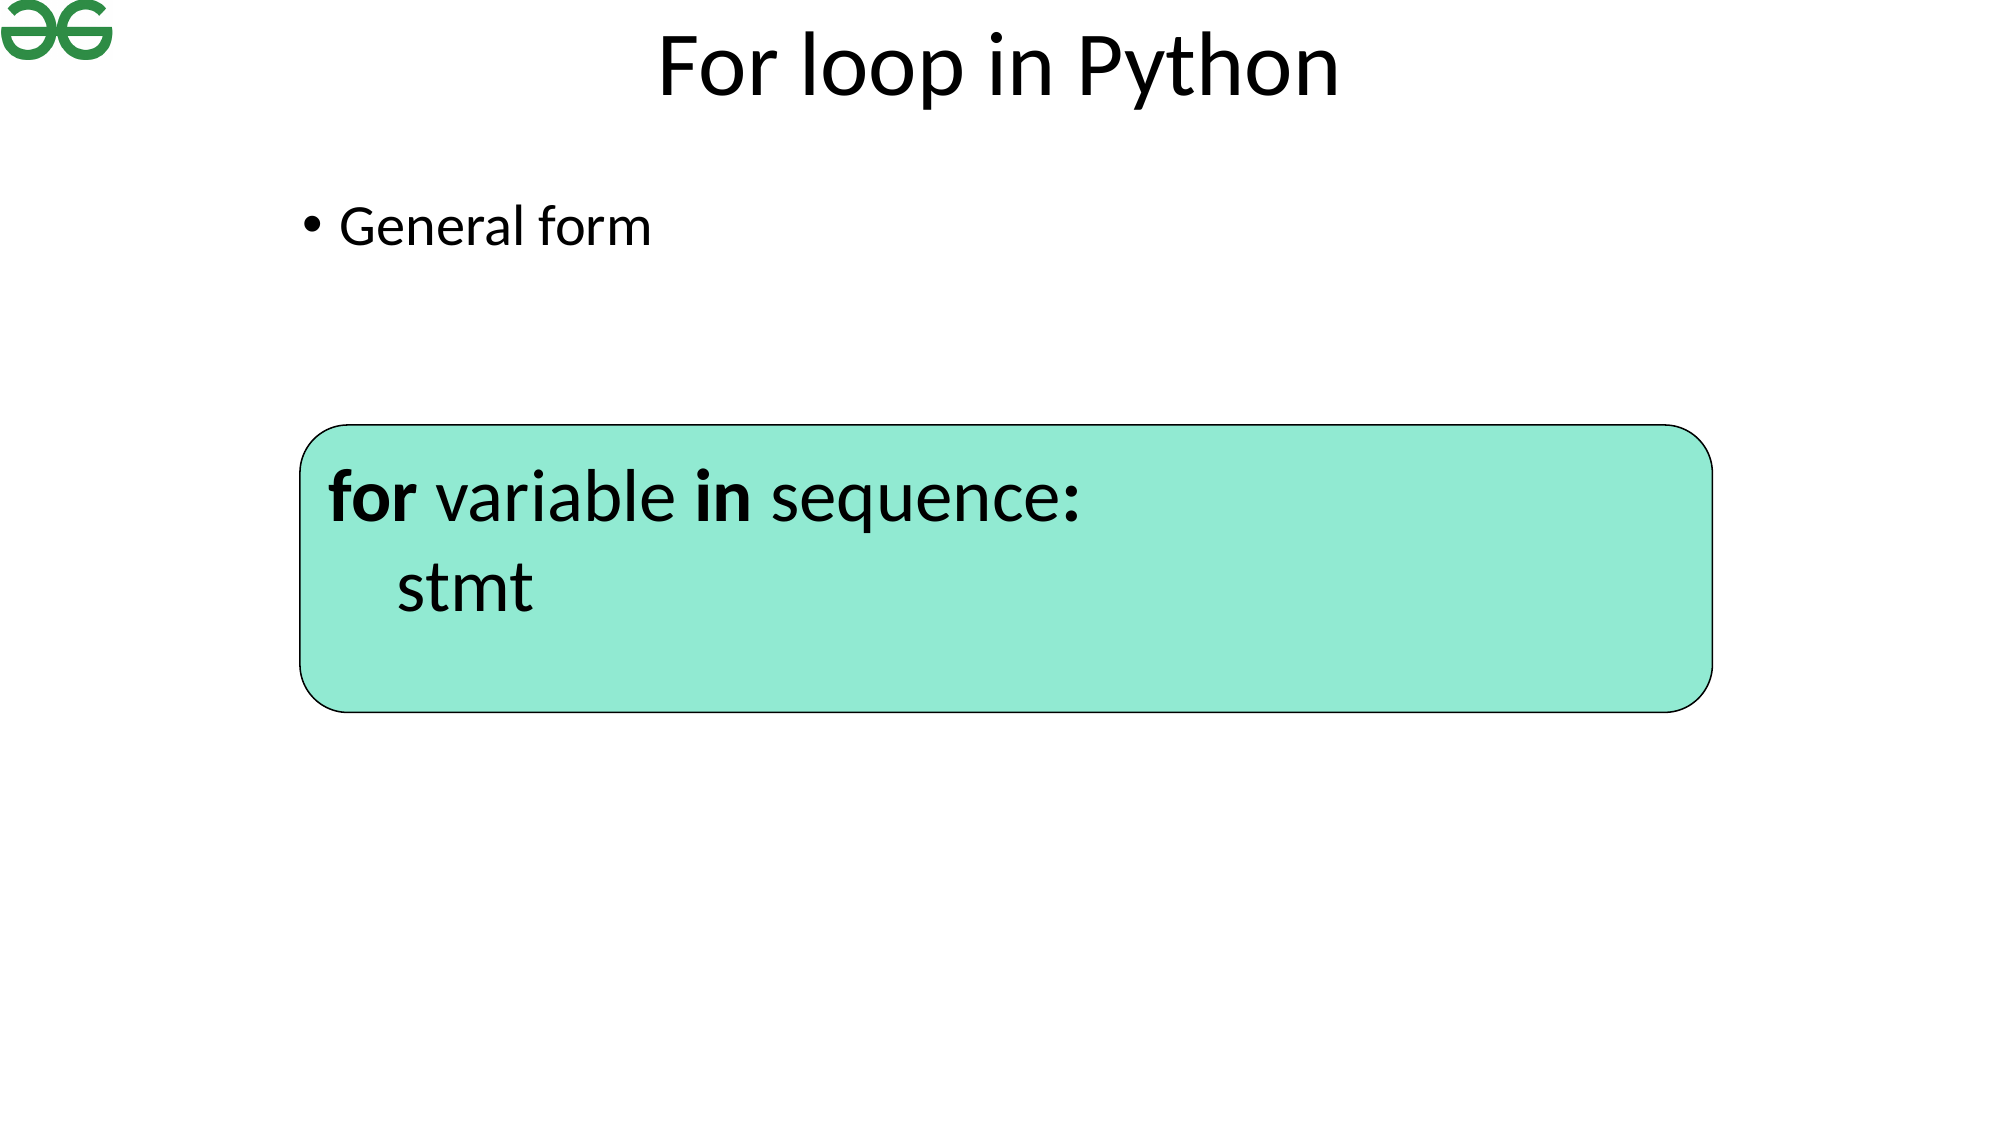

# For loop in Python
General form

for variable in sequence:
    stmt